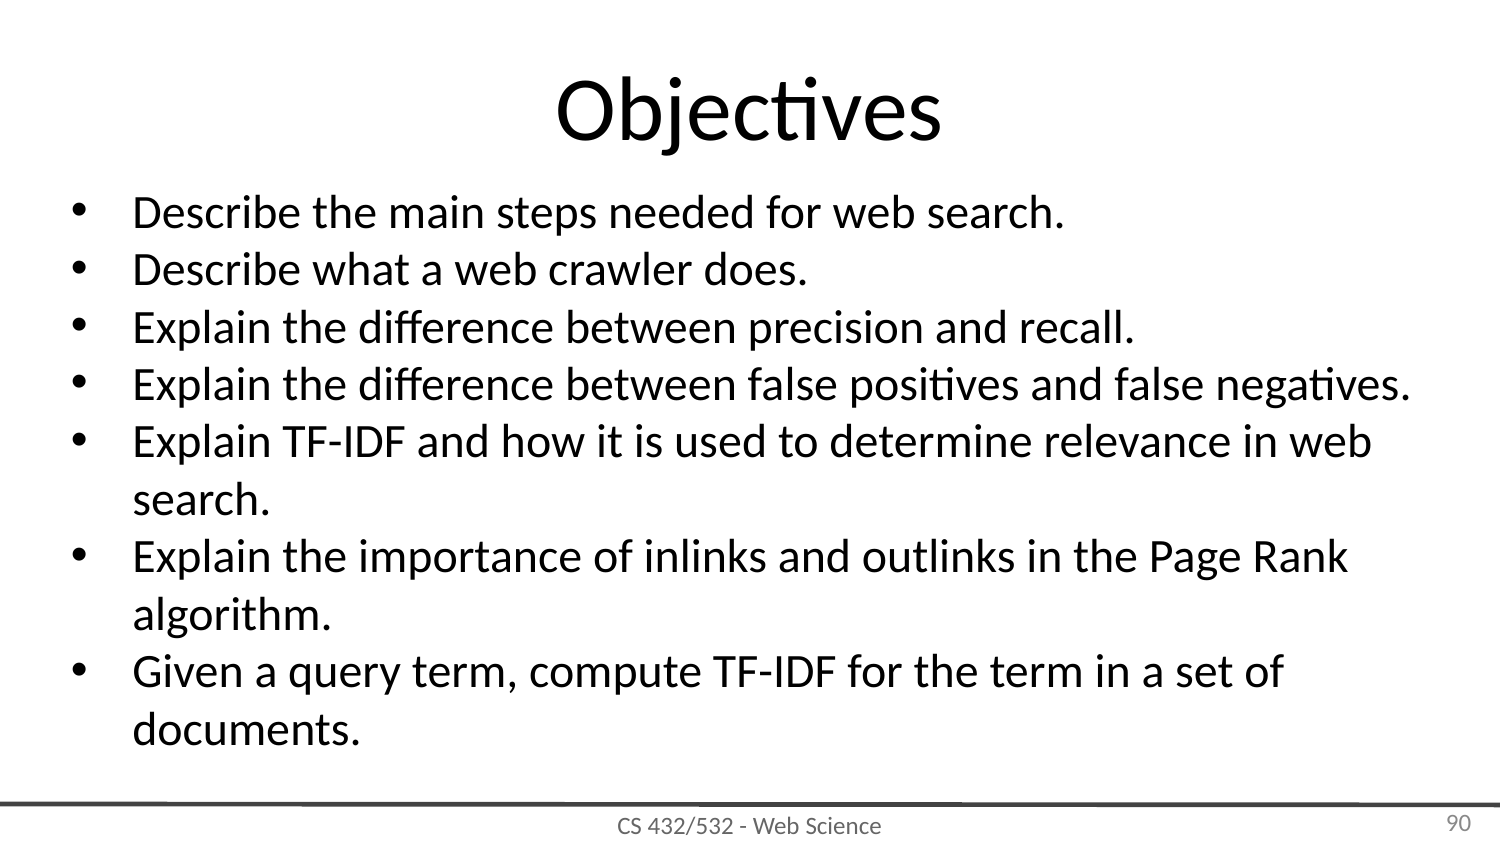

# Objectives
Describe the main steps needed for web search.
Describe what a web crawler does.
Explain the difference between precision and recall.
Explain the difference between false positives and false negatives.
Explain TF-IDF and how it is used to determine relevance in web search.
Explain the importance of inlinks and outlinks in the Page Rank algorithm.
Given a query term, compute TF-IDF for the term in a set of documents.
90